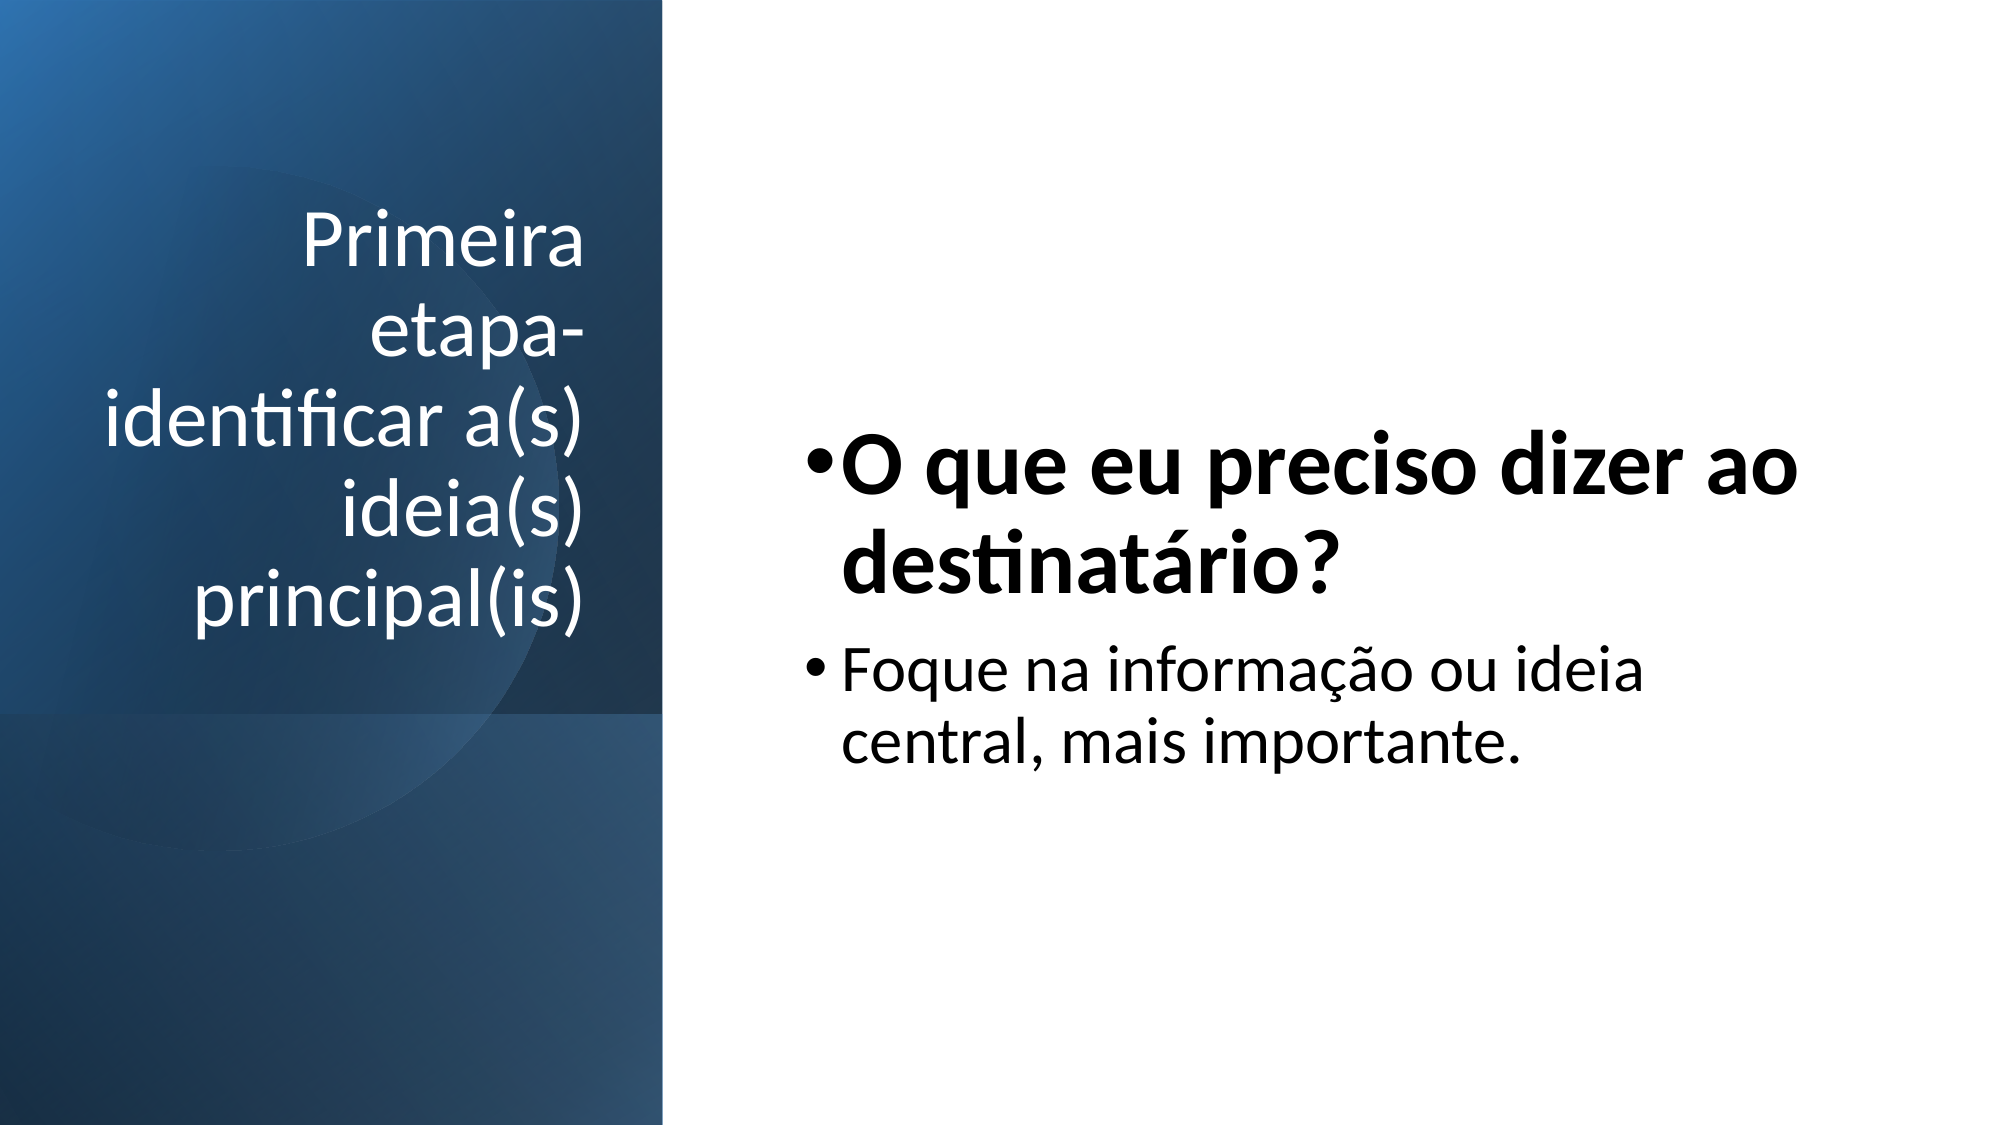

# Primeira etapa- identificar a(s) ideia(s) principal(is)

O que eu preciso dizer ao destinatário?
Foque na informação ou ideia central, mais importante.